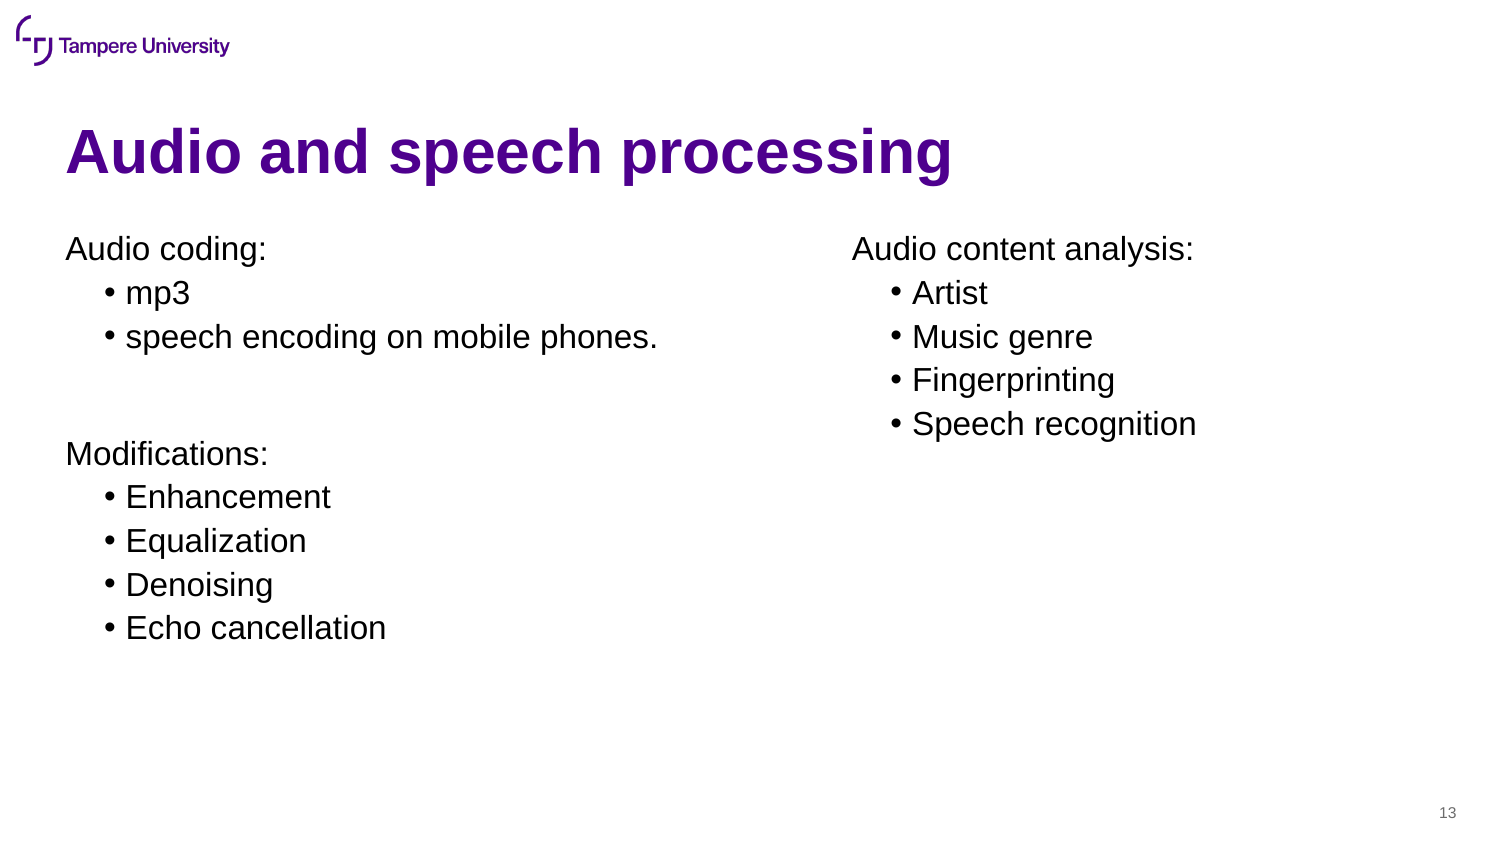

# Audio and speech processing
Audio coding:
mp3
speech encoding on mobile phones.

Modifications:
Enhancement
Equalization
Denoising
Echo cancellation

Audio content analysis:
Artist
Music genre
Fingerprinting
Speech recognition

13